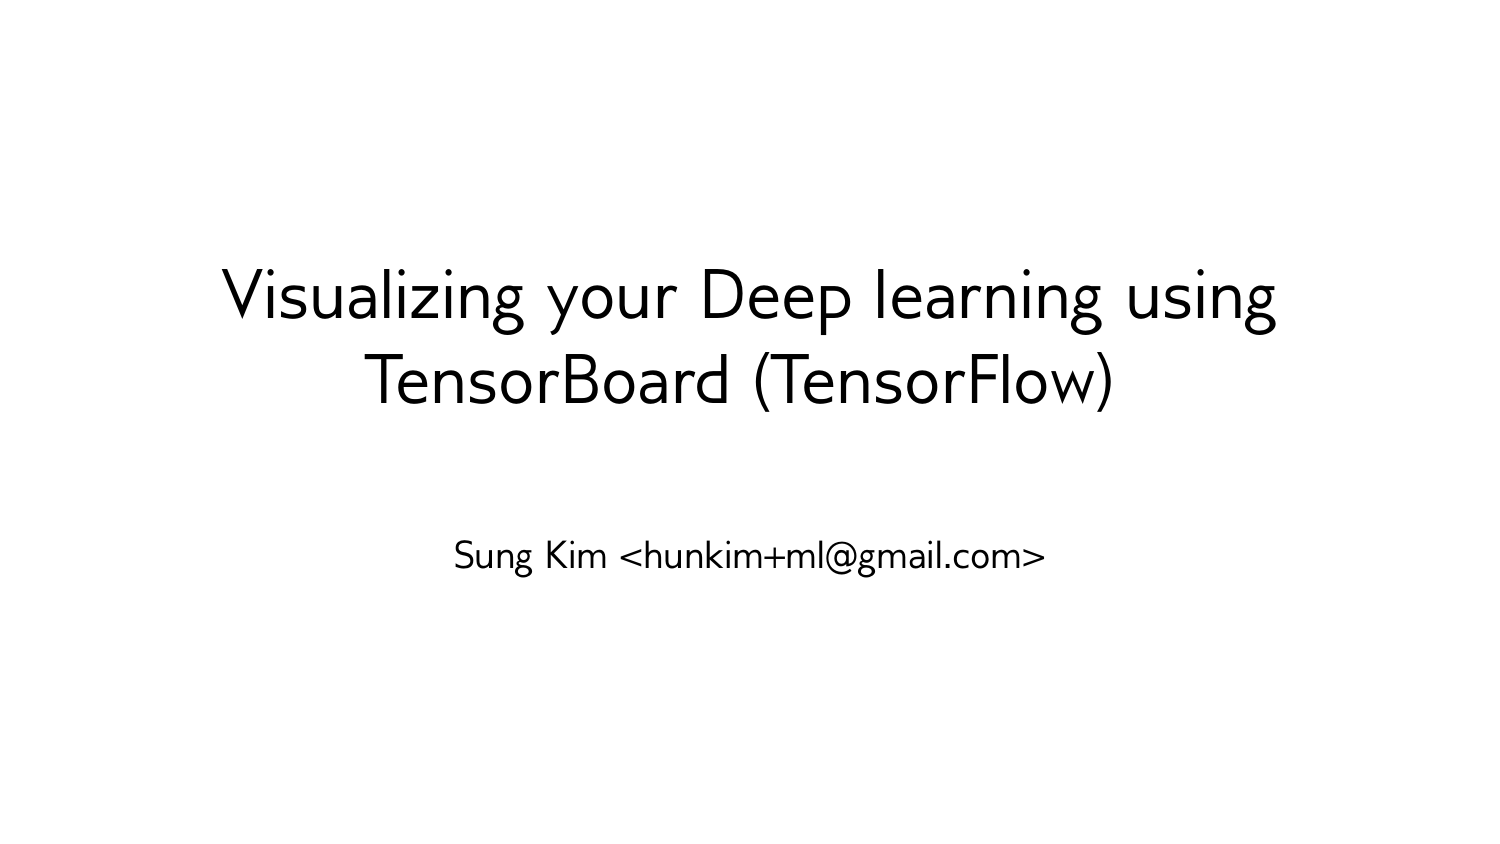

# Visualizing your Deep learning using TensorBoard (TensorFlow)
Sung Kim <hunkim+ml@gmail.com>